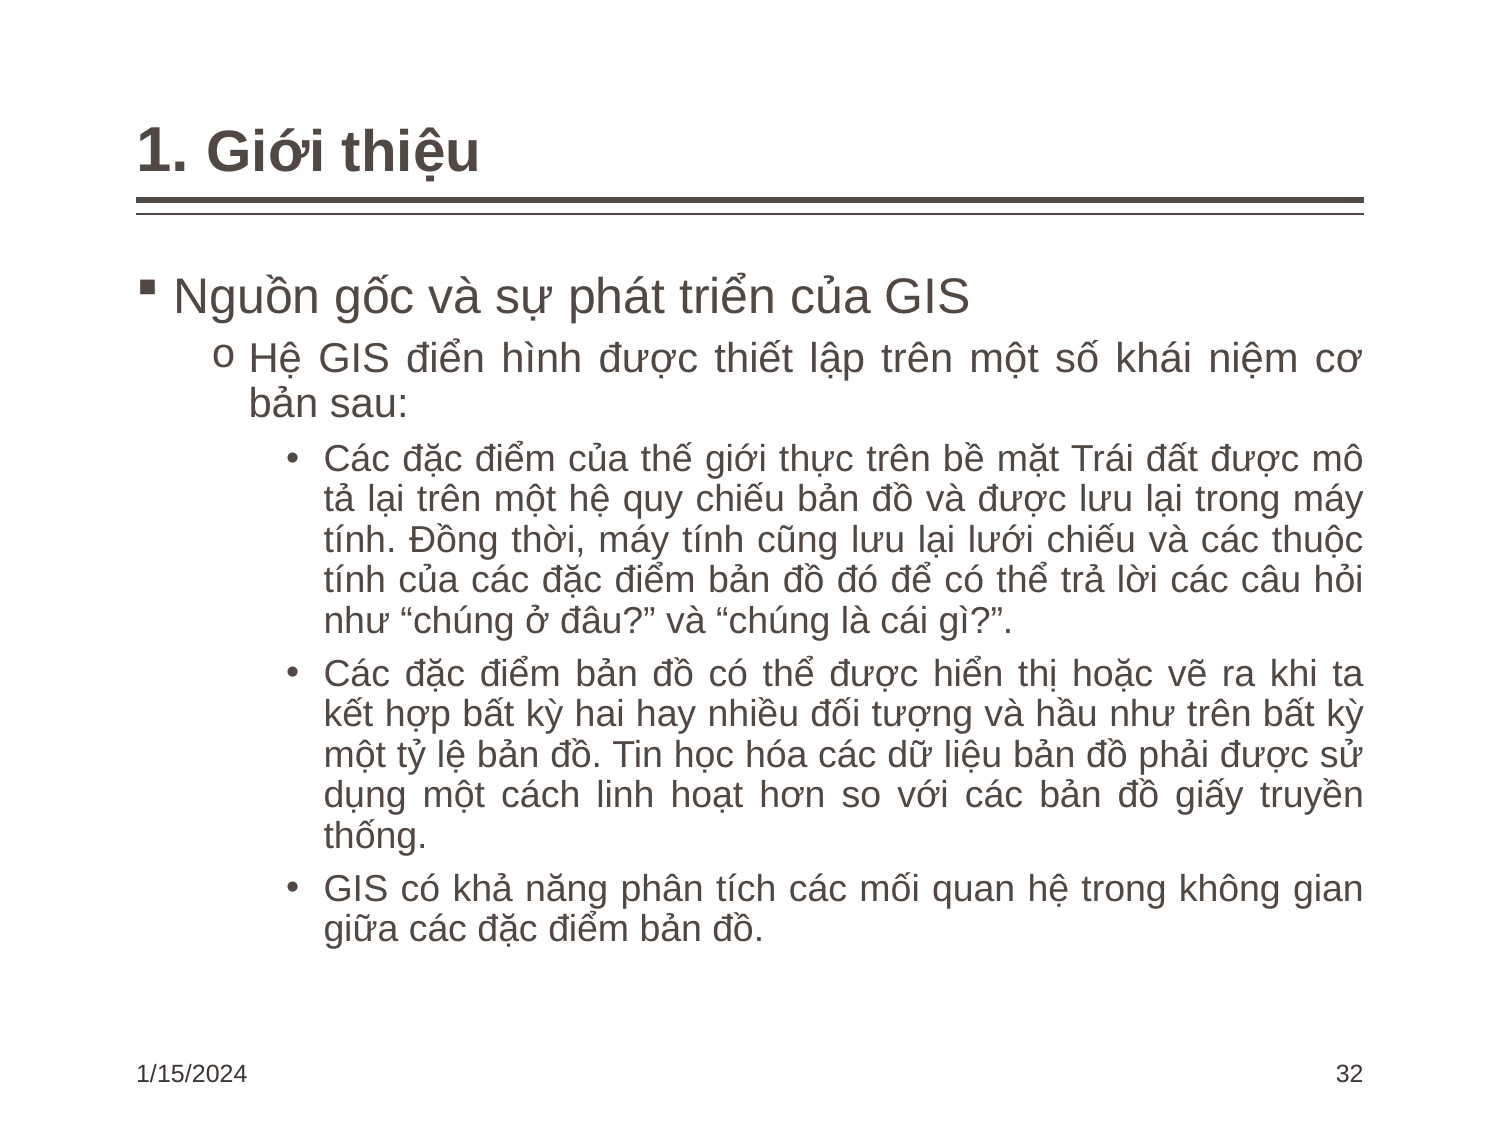

# 1. Giới thiệu
Nguồn gốc và sự phát triển của GIS
Hệ GIS điển hình được thiết lập trên một số khái niệm cơ bản sau:
Các đặc điểm của thế giới thực trên bề mặt Trái đất được mô tả lại trên một hệ quy chiếu bản đồ và được lưu lại trong máy tính. Đồng thời, máy tính cũng lưu lại lưới chiếu và các thuộc tính của các đặc điểm bản đồ đó để có thể trả lời các câu hỏi như “chúng ở đâu?” và “chúng là cái gì?”.
Các đặc điểm bản đồ có thể được hiển thị hoặc vẽ ra khi ta kết hợp bất kỳ hai hay nhiều đối tượng và hầu như trên bất kỳ một tỷ lệ bản đồ. Tin học hóa các dữ liệu bản đồ phải được sử dụng một cách linh hoạt hơn so với các bản đồ giấy truyền thống.
GIS có khả năng phân tích các mối quan hệ trong không gian giữa các đặc điểm bản đồ.
1/15/2024
32